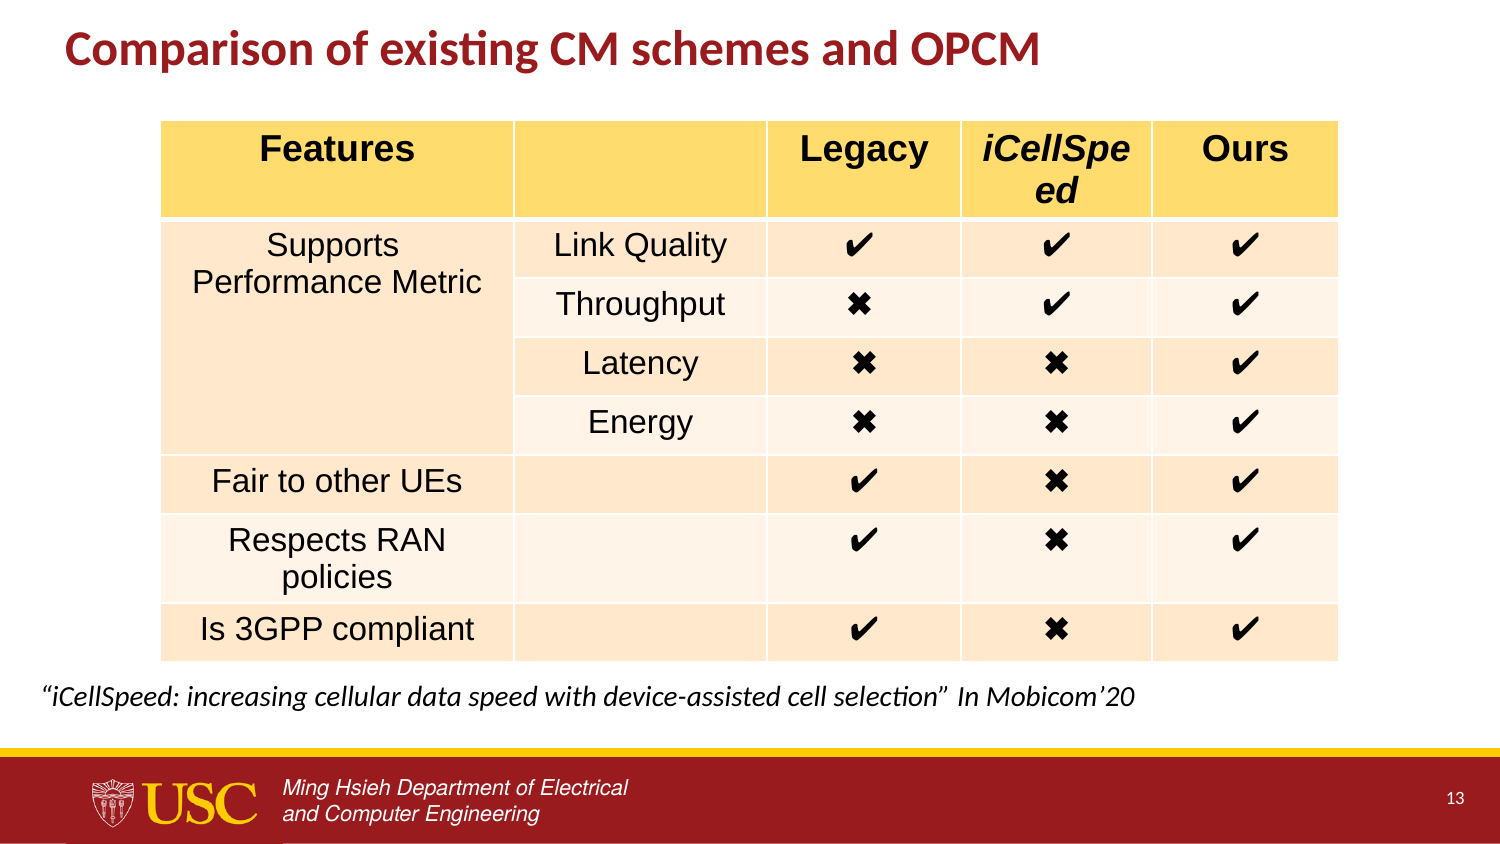

# Comparison of existing CM schemes and OPCM
| Features |  | Legacy | iCellSpeed | Ours |
| --- | --- | --- | --- | --- |
| Supports Performance Metric | Link Quality | ✔ | ✔ | ✔ |
|  | Throughput | ✖ | ✔ | ✔ |
|  | Latency | ✖ | ✖ | ✔ |
|  | Energy | ✖ | ✖ | ✔ |
| Fair to other UEs |  | ✔ | ✖ | ✔ |
| Respects RAN policies |  | ✔ | ✖ | ✔ |
| Is 3GPP compliant |  | ✔ | ✖ | ✔ |
“iCellSpeed: increasing cellular data speed with device-assisted cell selection” In Mobicom’20
13